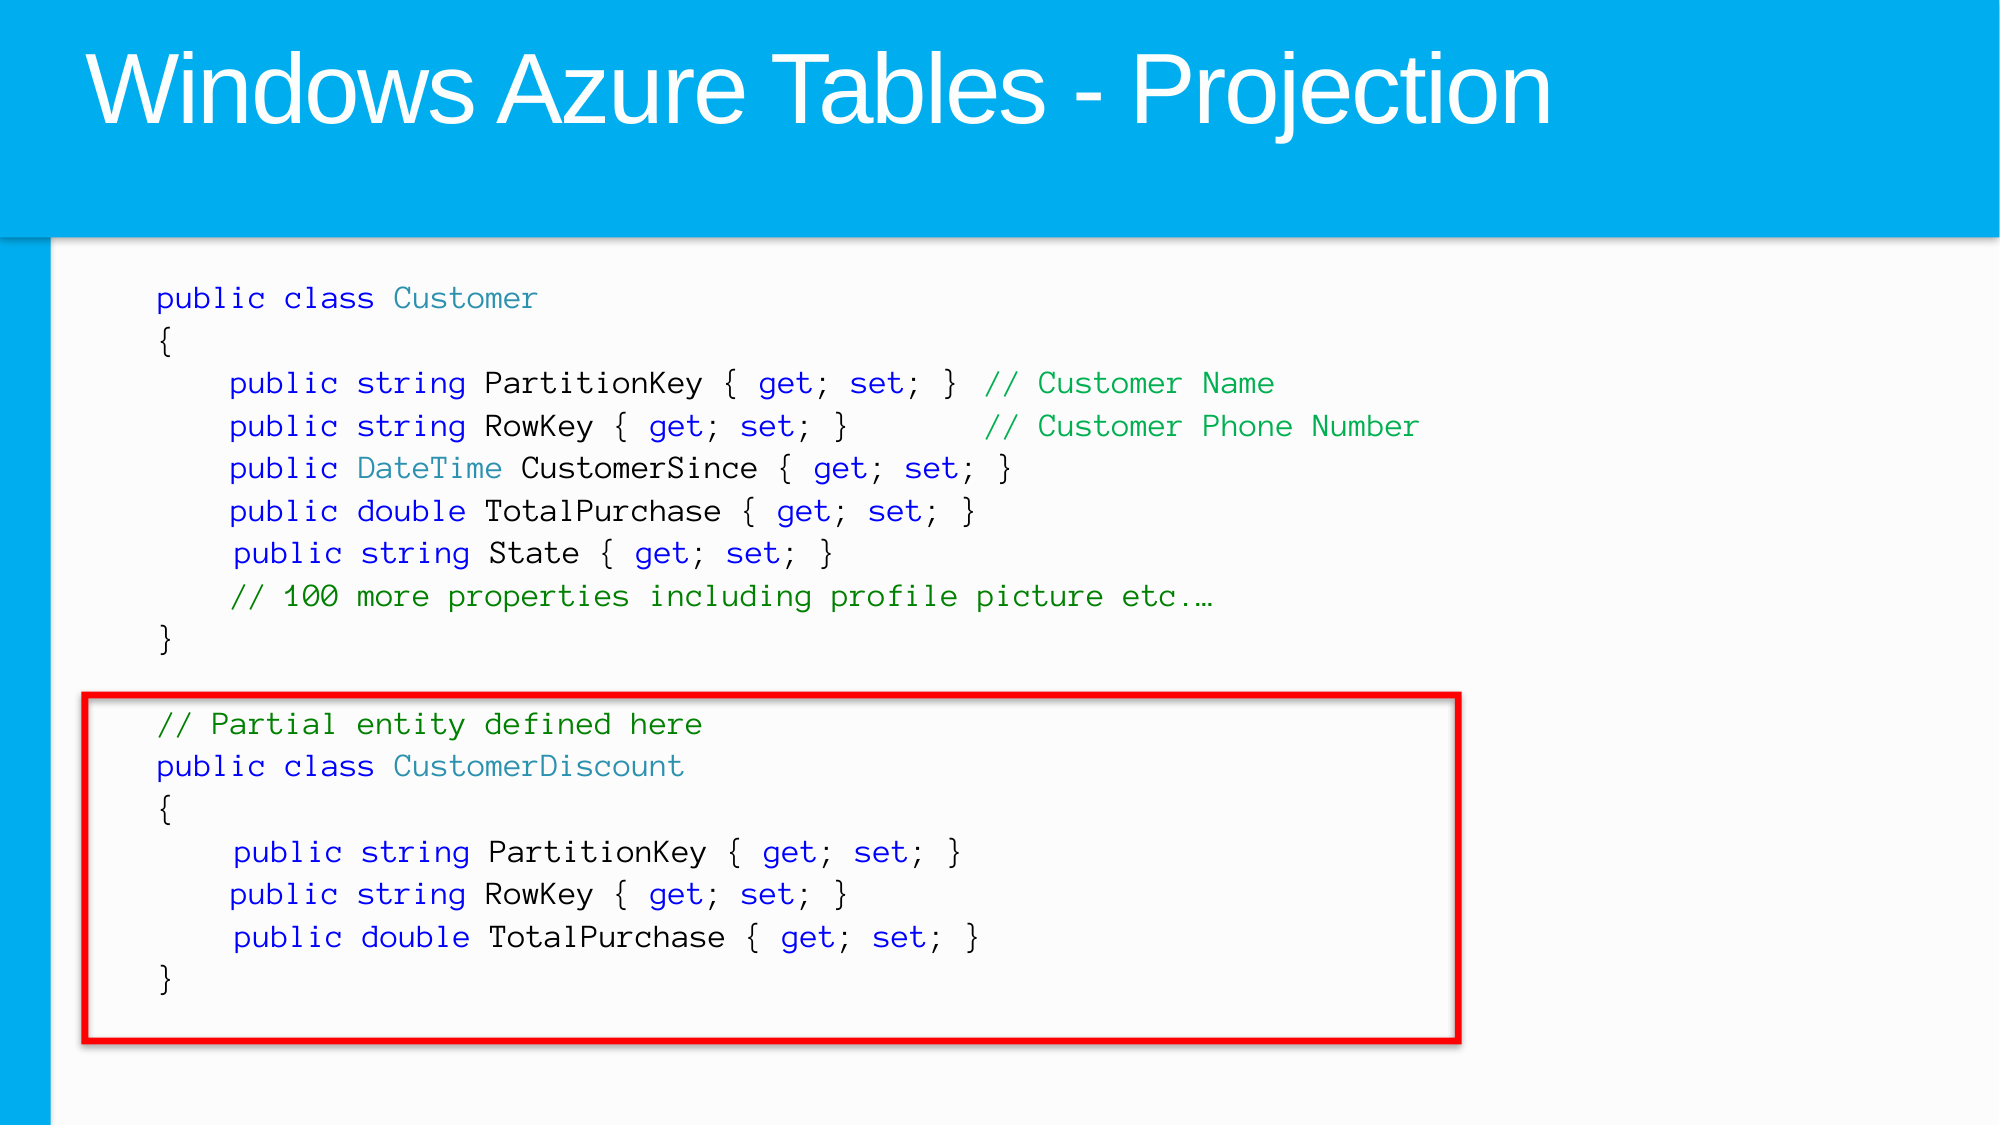

# Windows Azure Tables - Projection

    public class Customer
    {
        public string PartitionKey { get; set; } 	// Customer Name
        public string RowKey { get; set; }	// Customer Phone Number
        public DateTime CustomerSince { get; set; }
        public double TotalPurchase { get; set; }
 	public string State { get; set; }
        // 100 more properties including profile picture etc.…
    }

    // Partial entity defined here
    public class CustomerDiscount
    {
 	public string PartitionKey { get; set; }
        public string RowKey { get; set; }
	public double TotalPurchase { get; set; }
    }